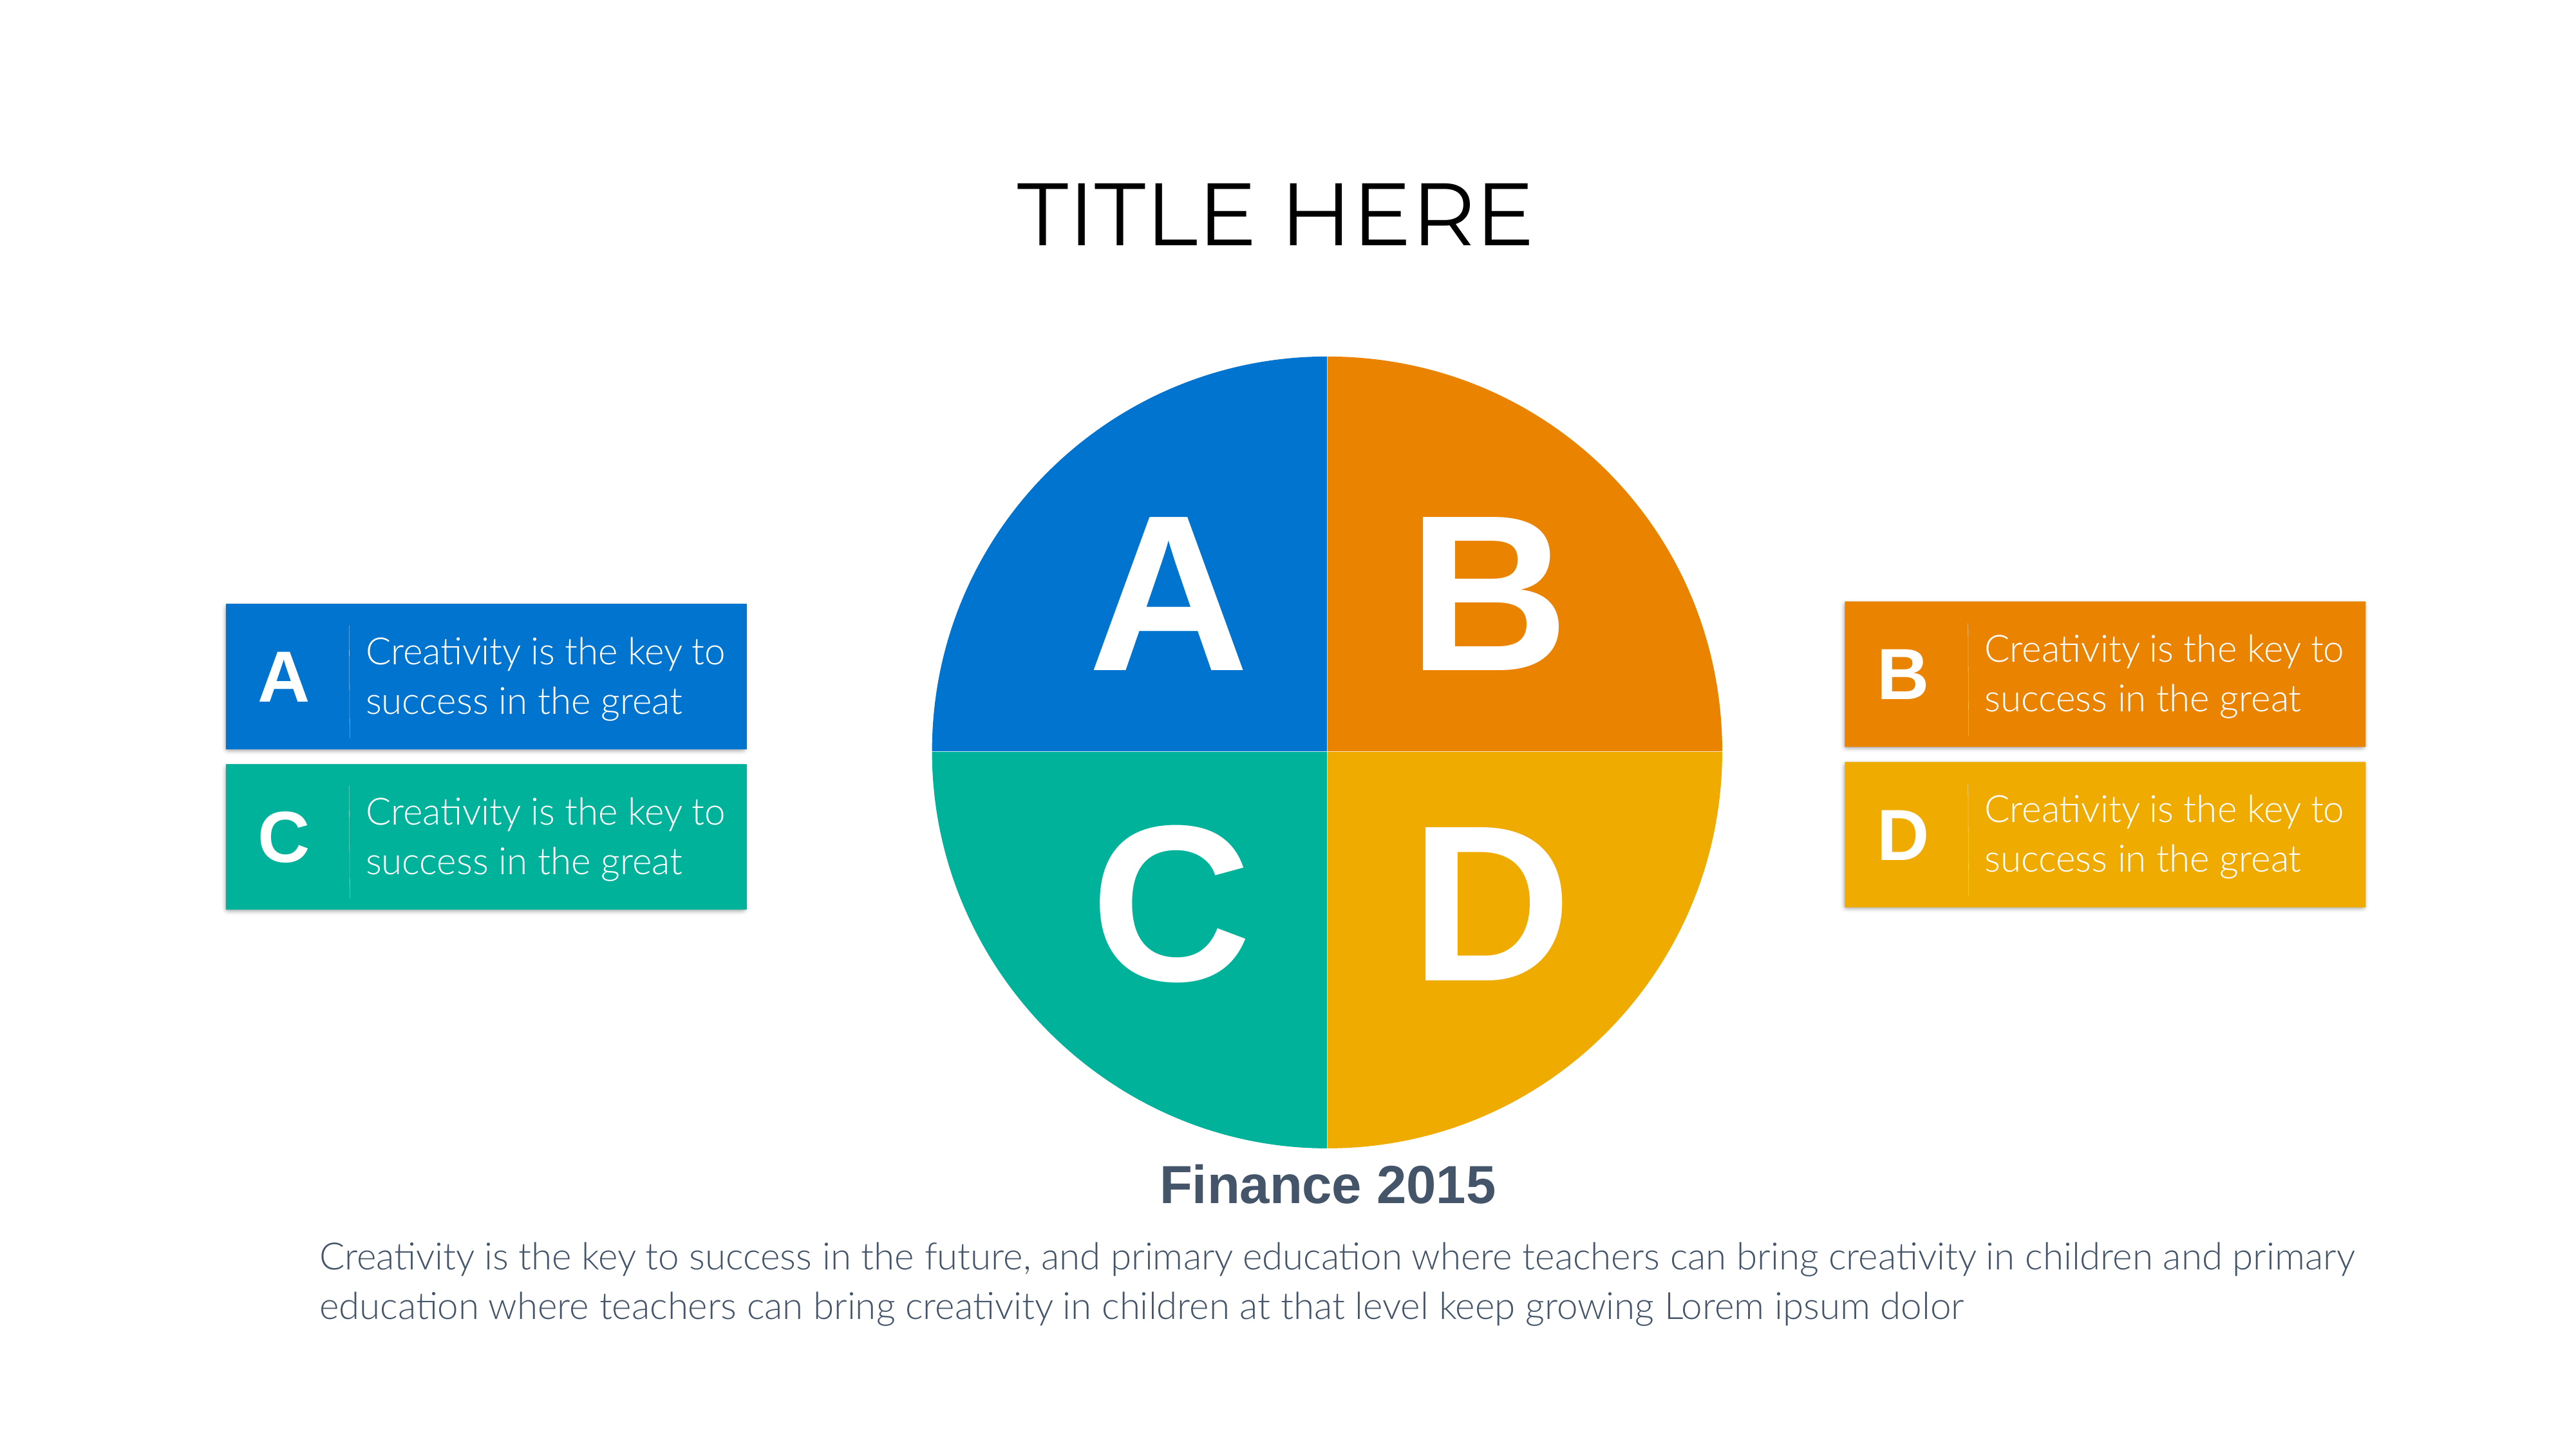

# TITLE HERE

A
B

Creativity is the key to success in the great
Creativity is the key to success in the great
B
A

C
D

Creativity is the key to success in the great
Creativity is the key to success in the great
D
C

Finance 2015
Creativity is the key to success in the future, and primary education where teachers can bring creativity in children and primary education where teachers can bring creativity in children at that level keep growing Lorem ipsum dolor